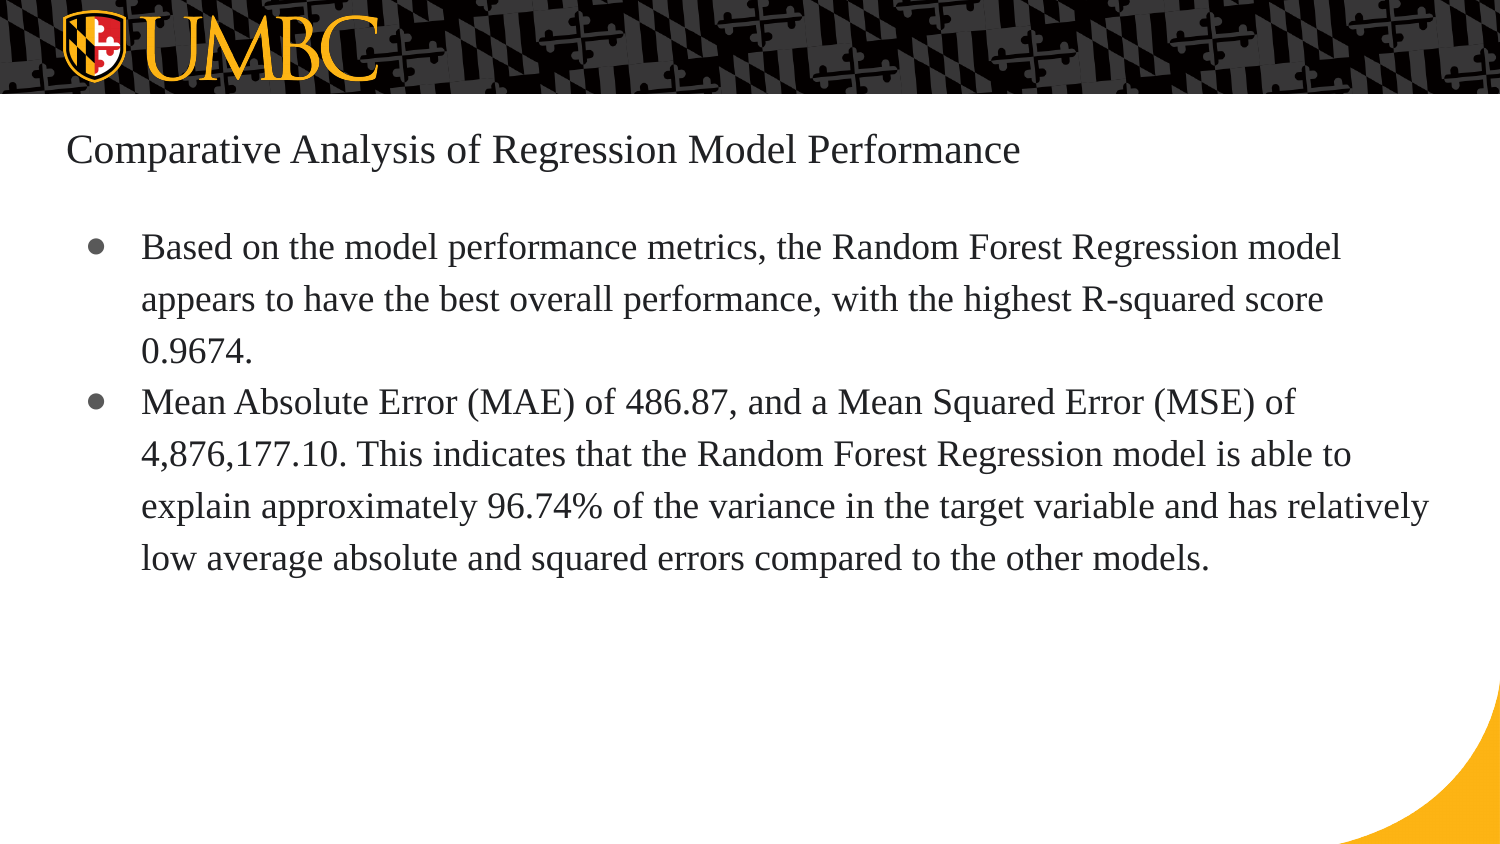

# Comparative Analysis of Regression Model Performance
Based on the model performance metrics, the Random Forest Regression model appears to have the best overall performance, with the highest R-squared score 0.9674.
Mean Absolute Error (MAE) of 486.87, and a Mean Squared Error (MSE) of 4,876,177.10. This indicates that the Random Forest Regression model is able to explain approximately 96.74% of the variance in the target variable and has relatively low average absolute and squared errors compared to the other models.